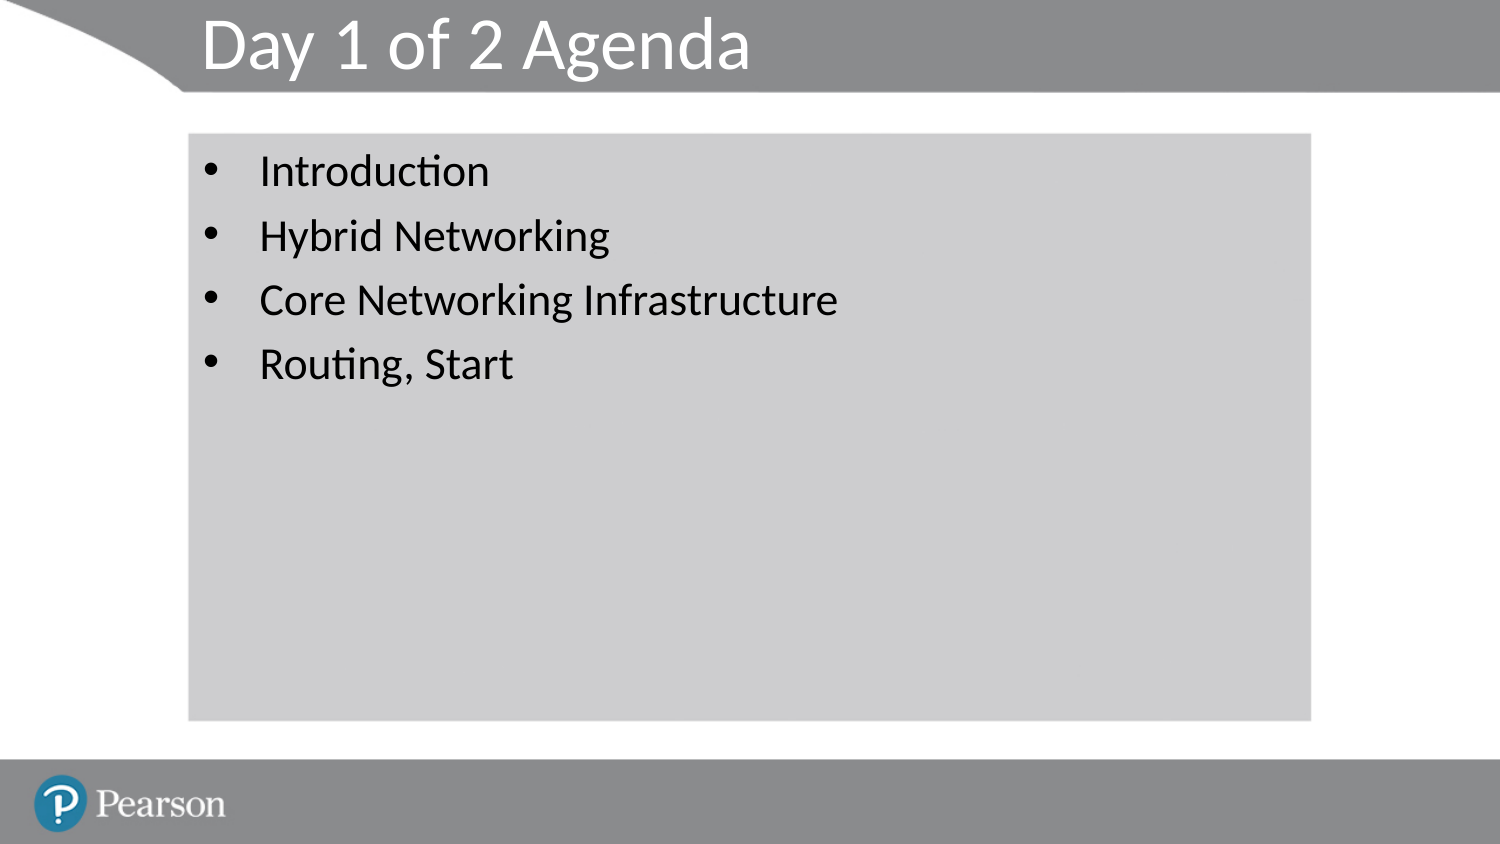

# Day 1 of 2 Agenda
Introduction
Hybrid Networking
Core Networking Infrastructure
Routing, Start